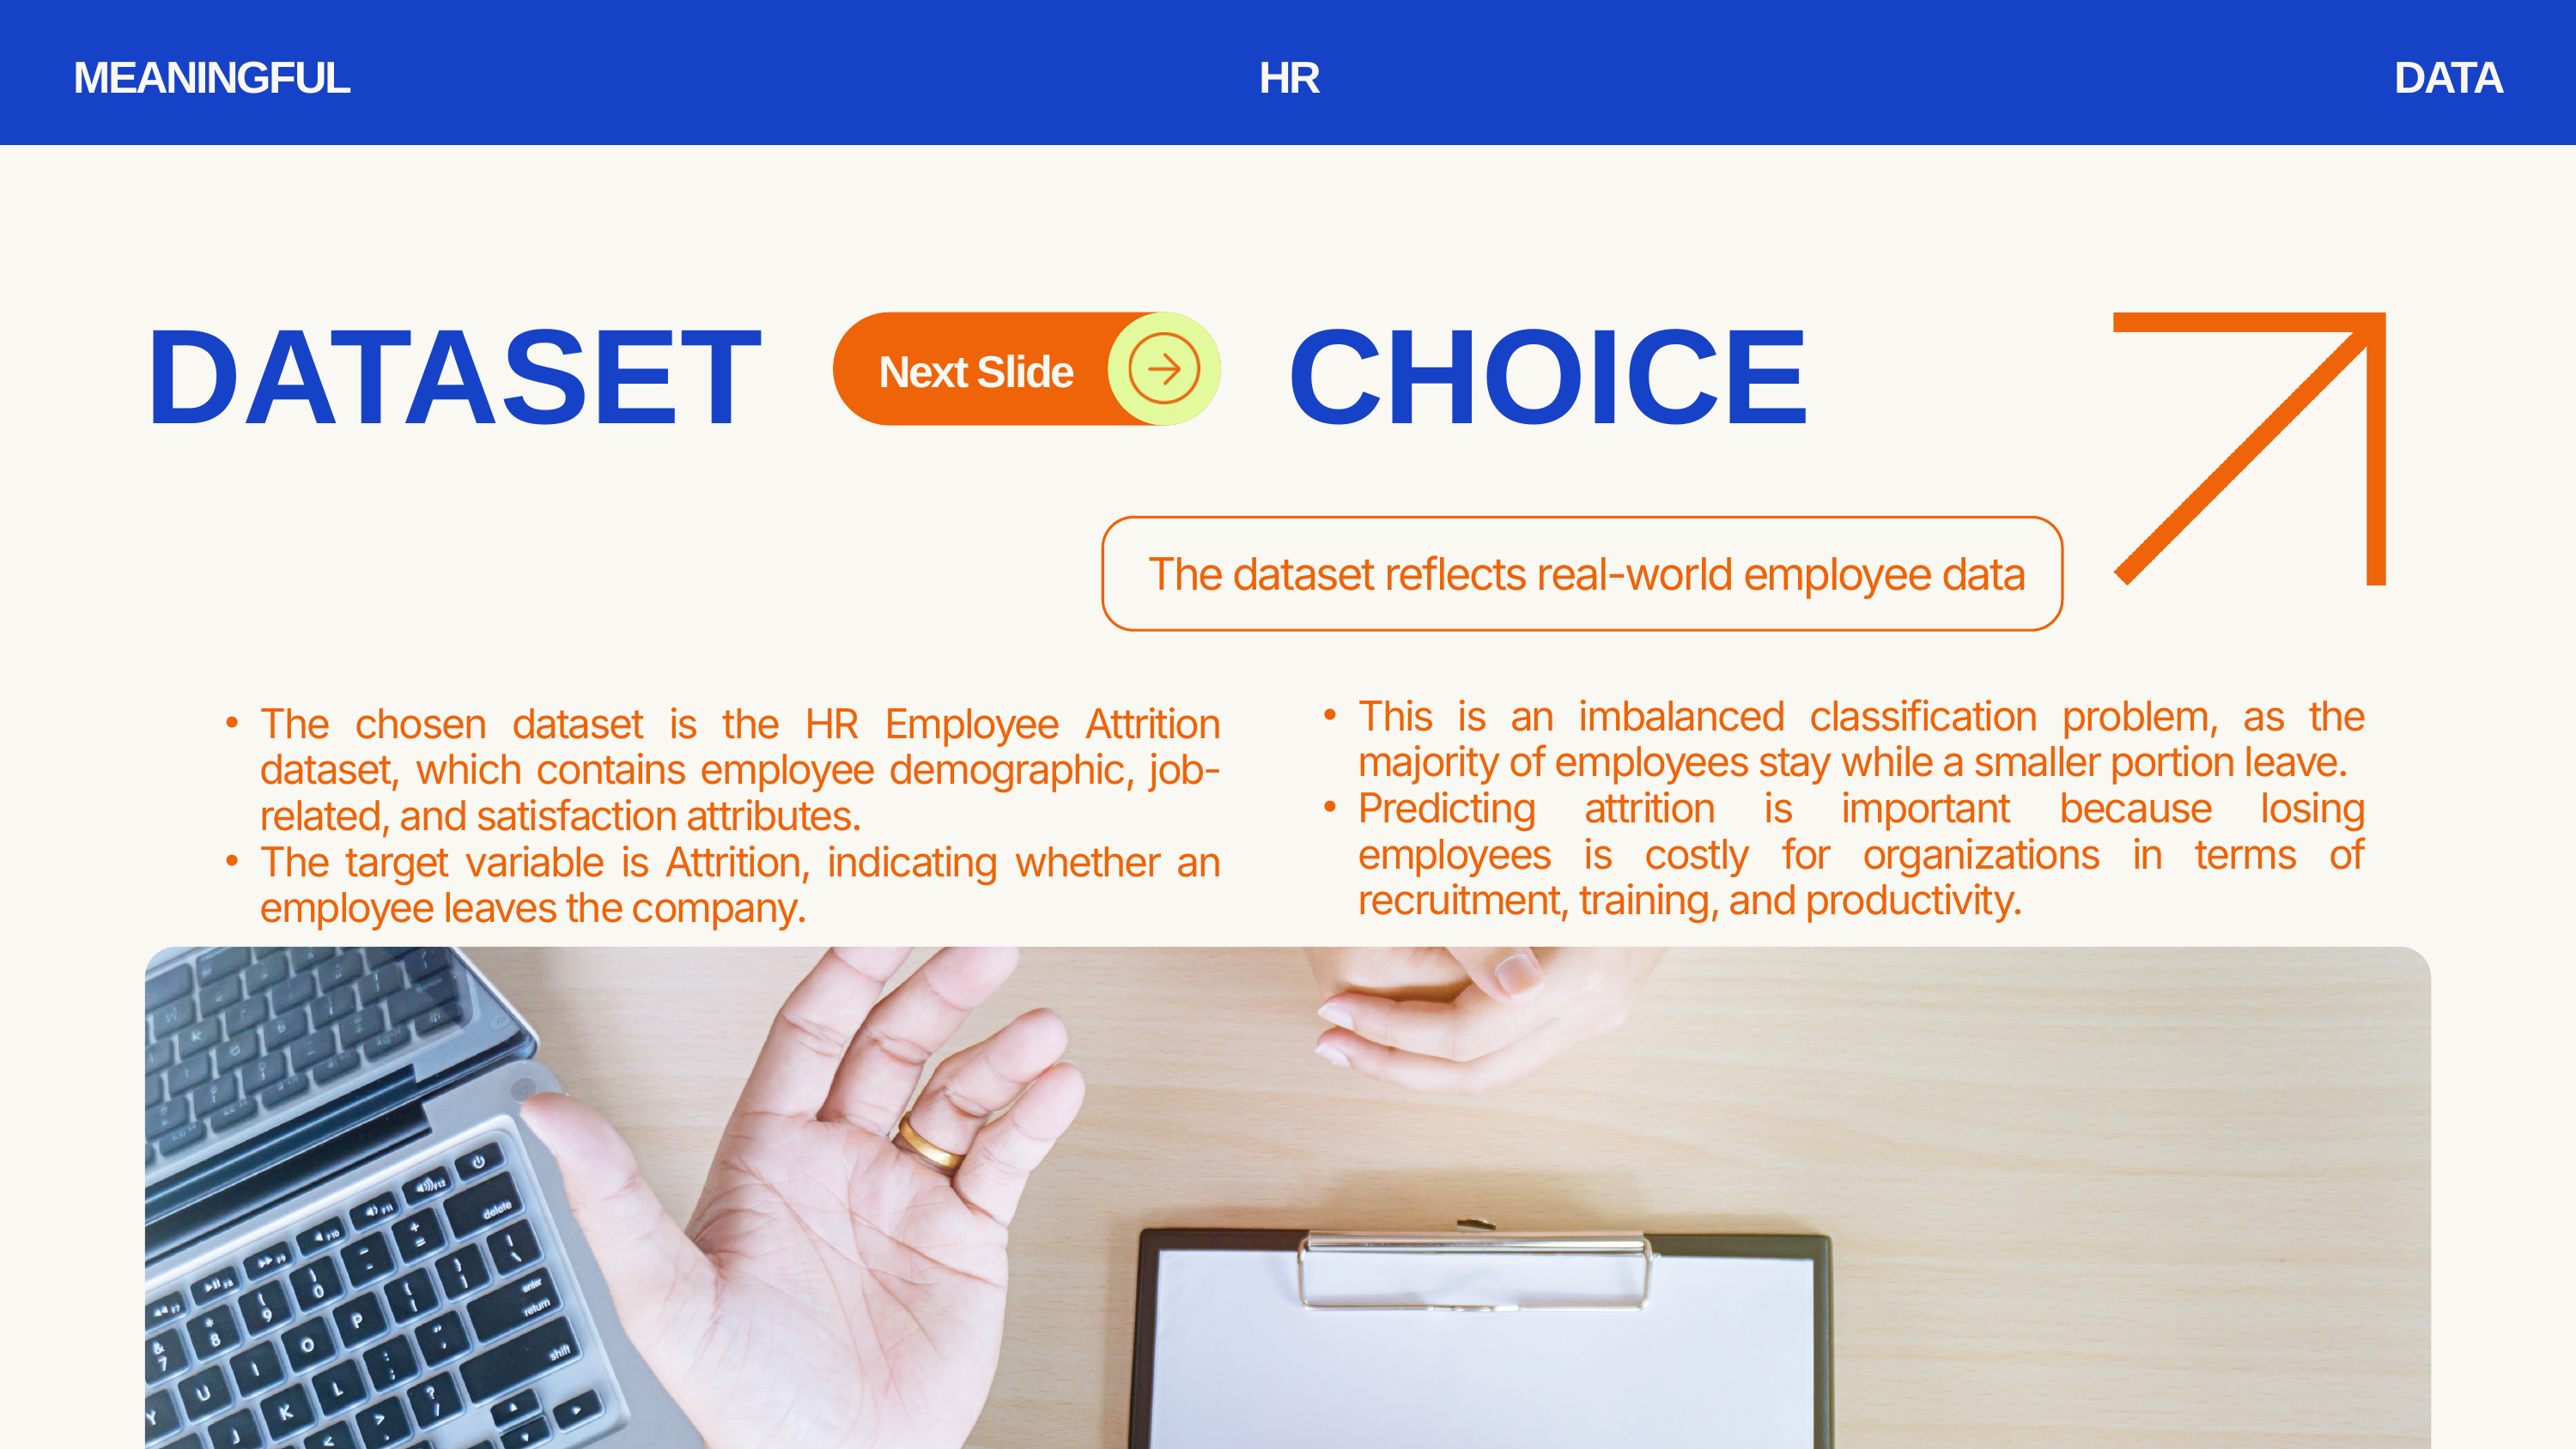

MEANINGFUL
HR
DATA
DATASET              CHOICE

Next Slide

The dataset reflects real-world employee data
This is an imbalanced classification problem, as the majority of employees stay while a smaller portion leave.
Predicting attrition is important because losing employees is costly for organizations in terms of recruitment, training, and productivity.

The chosen dataset is the HR Employee Attrition dataset, which contains employee demographic, job-related, and satisfaction attributes.
The target variable is Attrition, indicating whether an employee leaves the company.